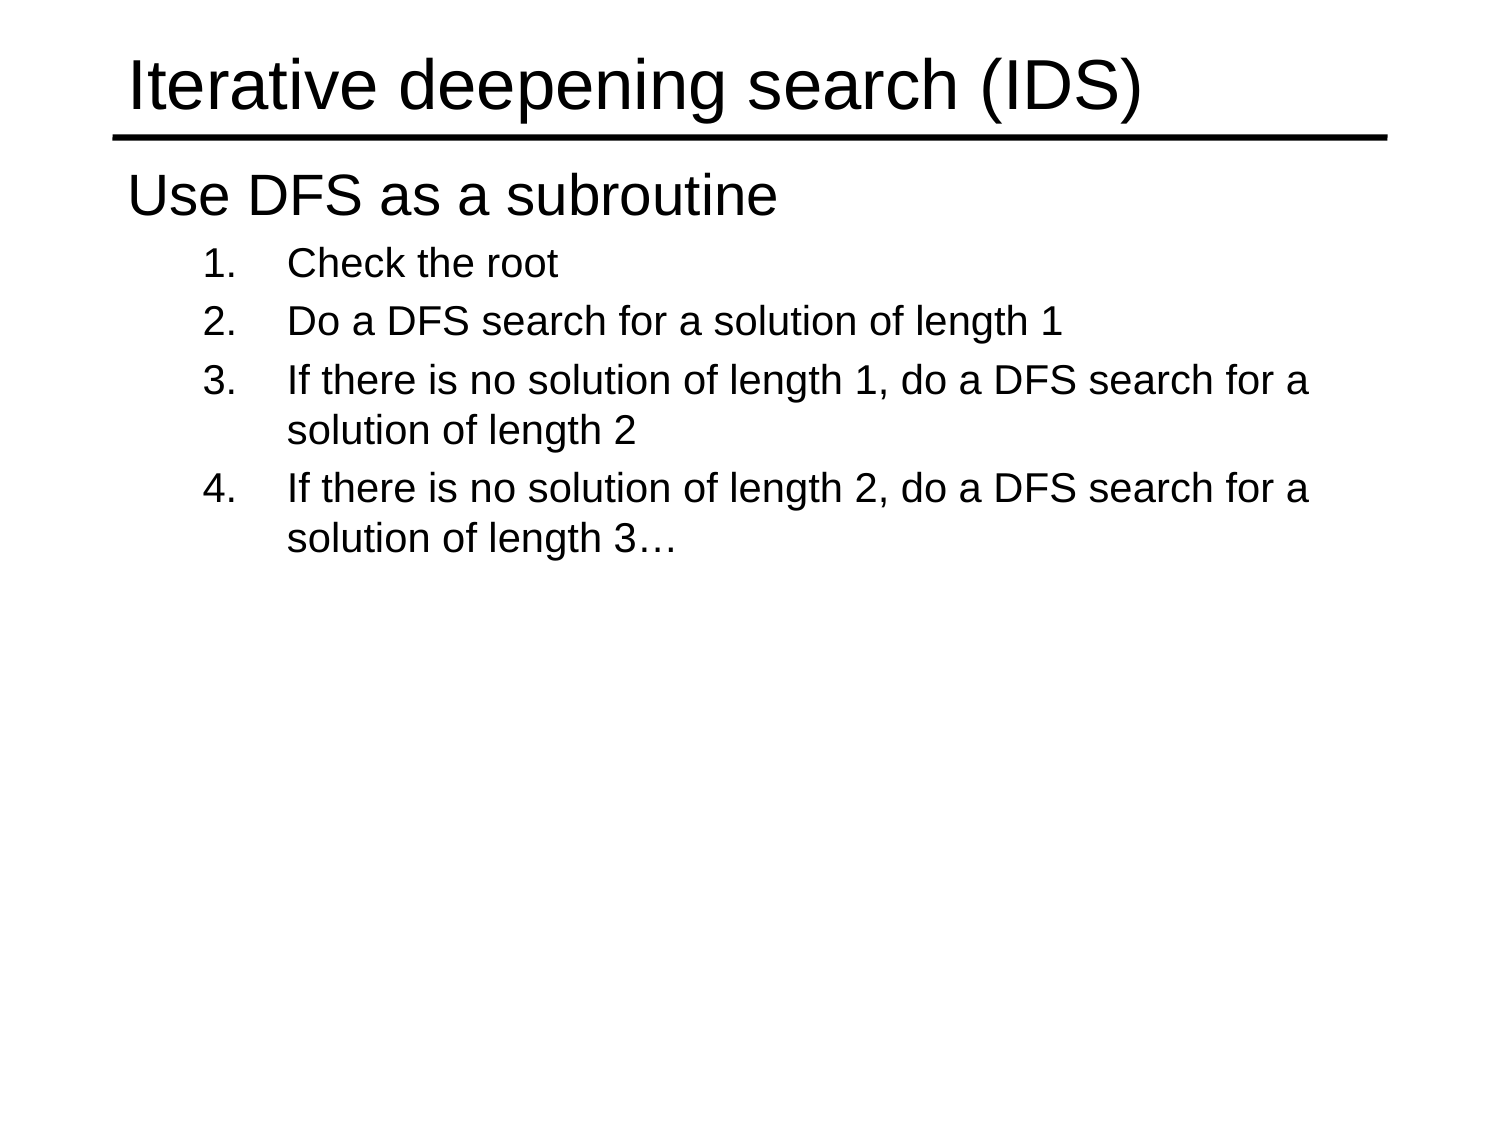

# Iterative deepening search (IDS)
Use DFS as a subroutine
Check the root
Do a DFS search for a solution of length 1
If there is no solution of length 1, do a DFS search for a solution of length 2
If there is no solution of length 2, do a DFS search for a solution of length 3…